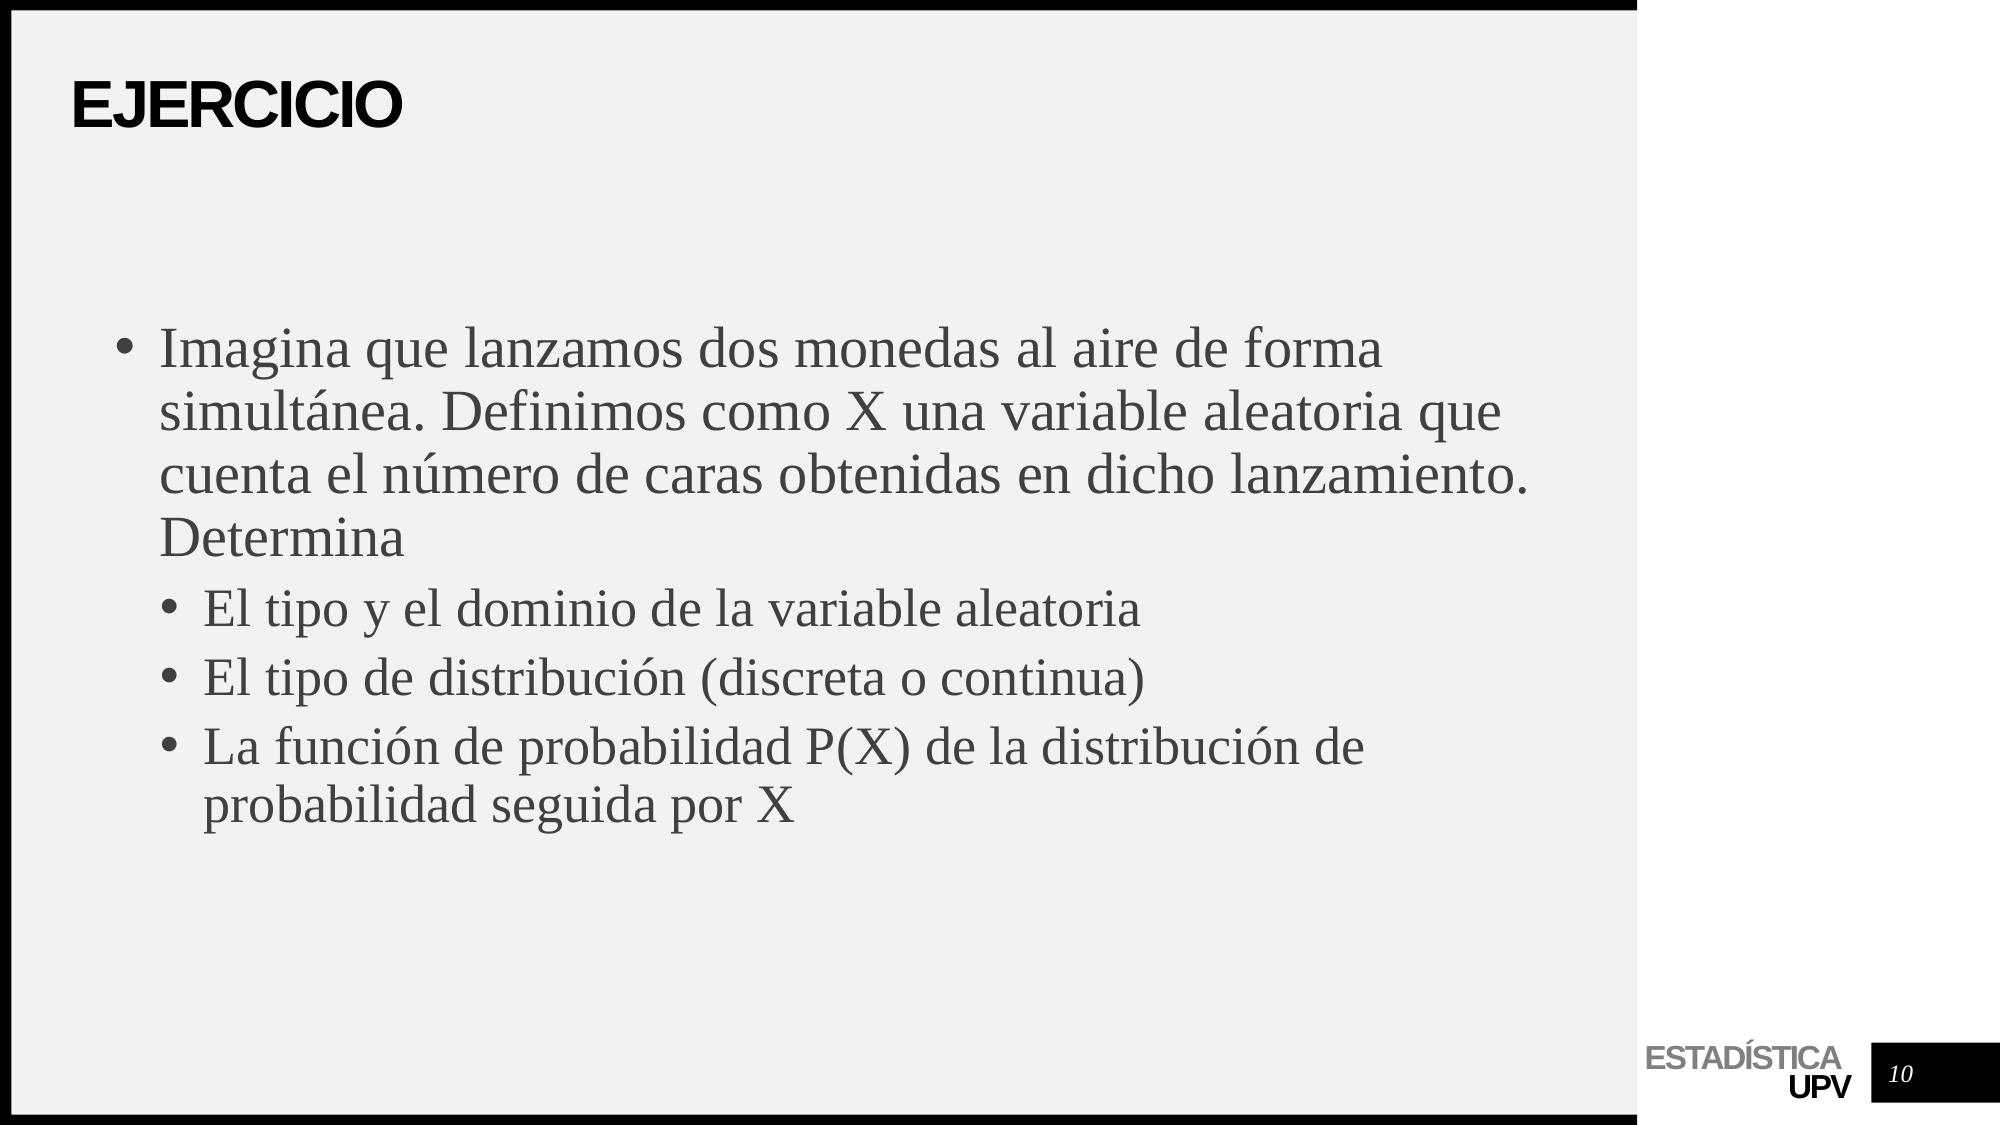

# ejercicio

Imagina que lanzamos dos monedas al aire de forma simultánea. Definimos como X una variable aleatoria que cuenta el número de caras obtenidas en dicho lanzamiento. Determina
El tipo y el dominio de la variable aleatoria
El tipo de distribución (discreta o continua)
La función de probabilidad P(X) de la distribución de probabilidad seguida por X
10